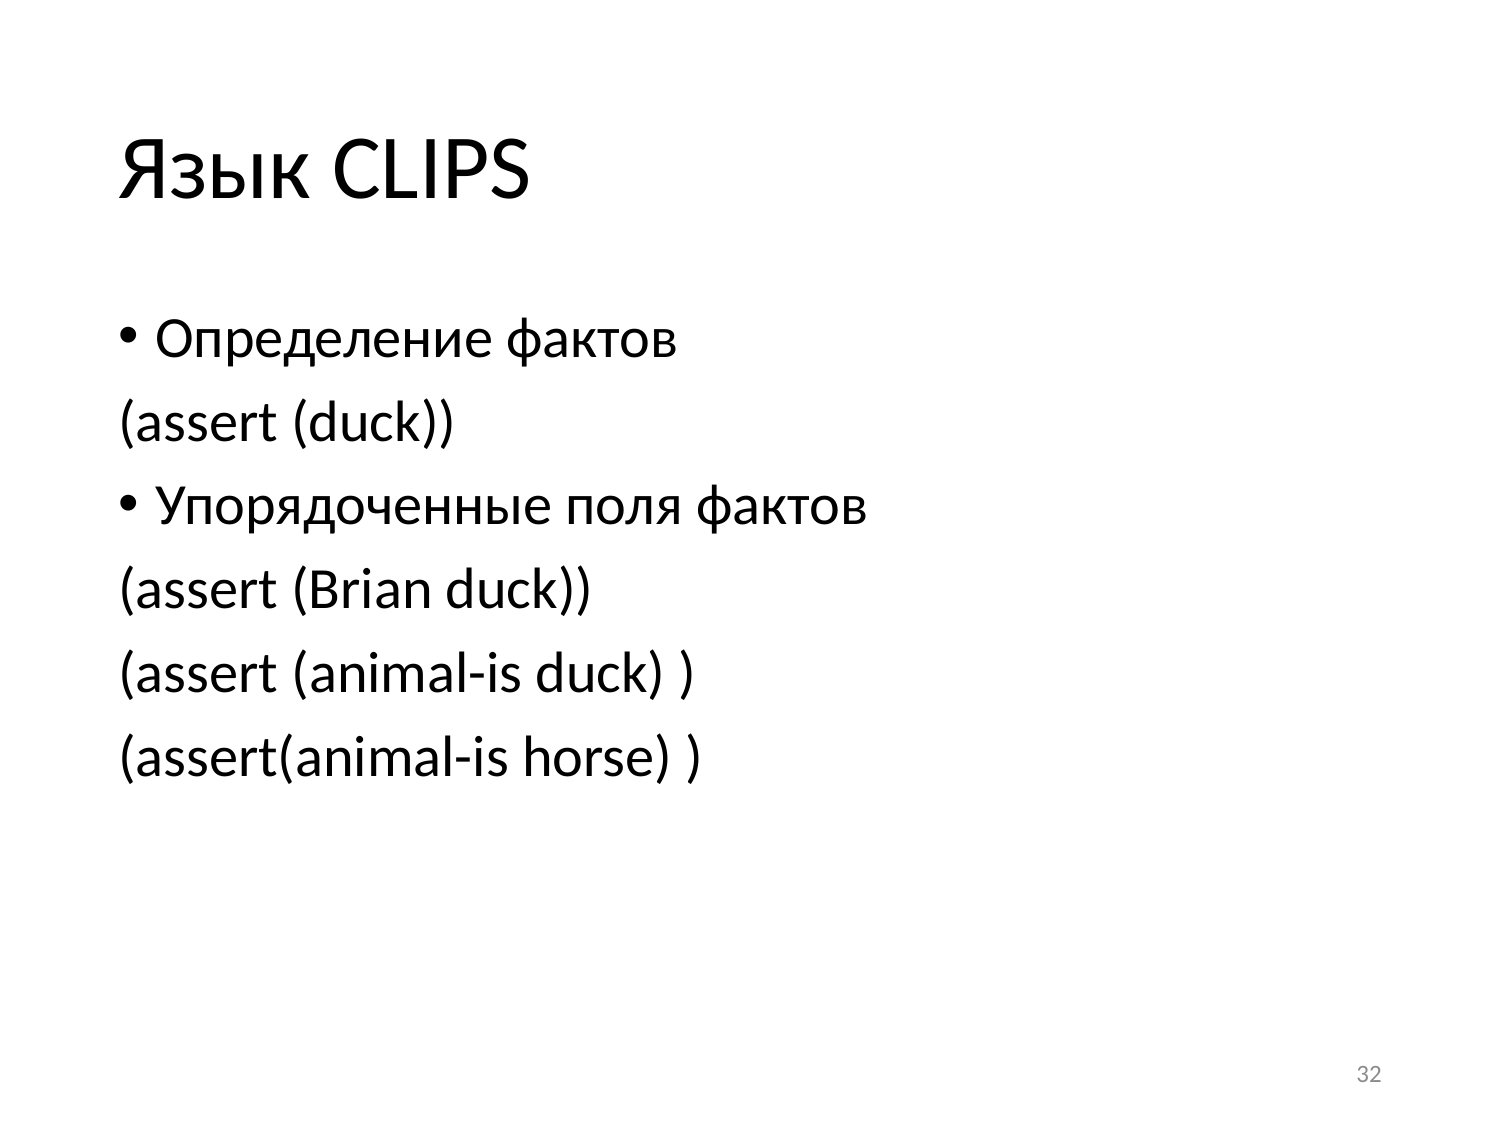

# Язык CLIPS
Определение фактов
(assert (duck))
Упорядоченные поля фактов
(assert (Brian duck))
(assert (animal-is duck) )
(assert(animal-is horse) )

32